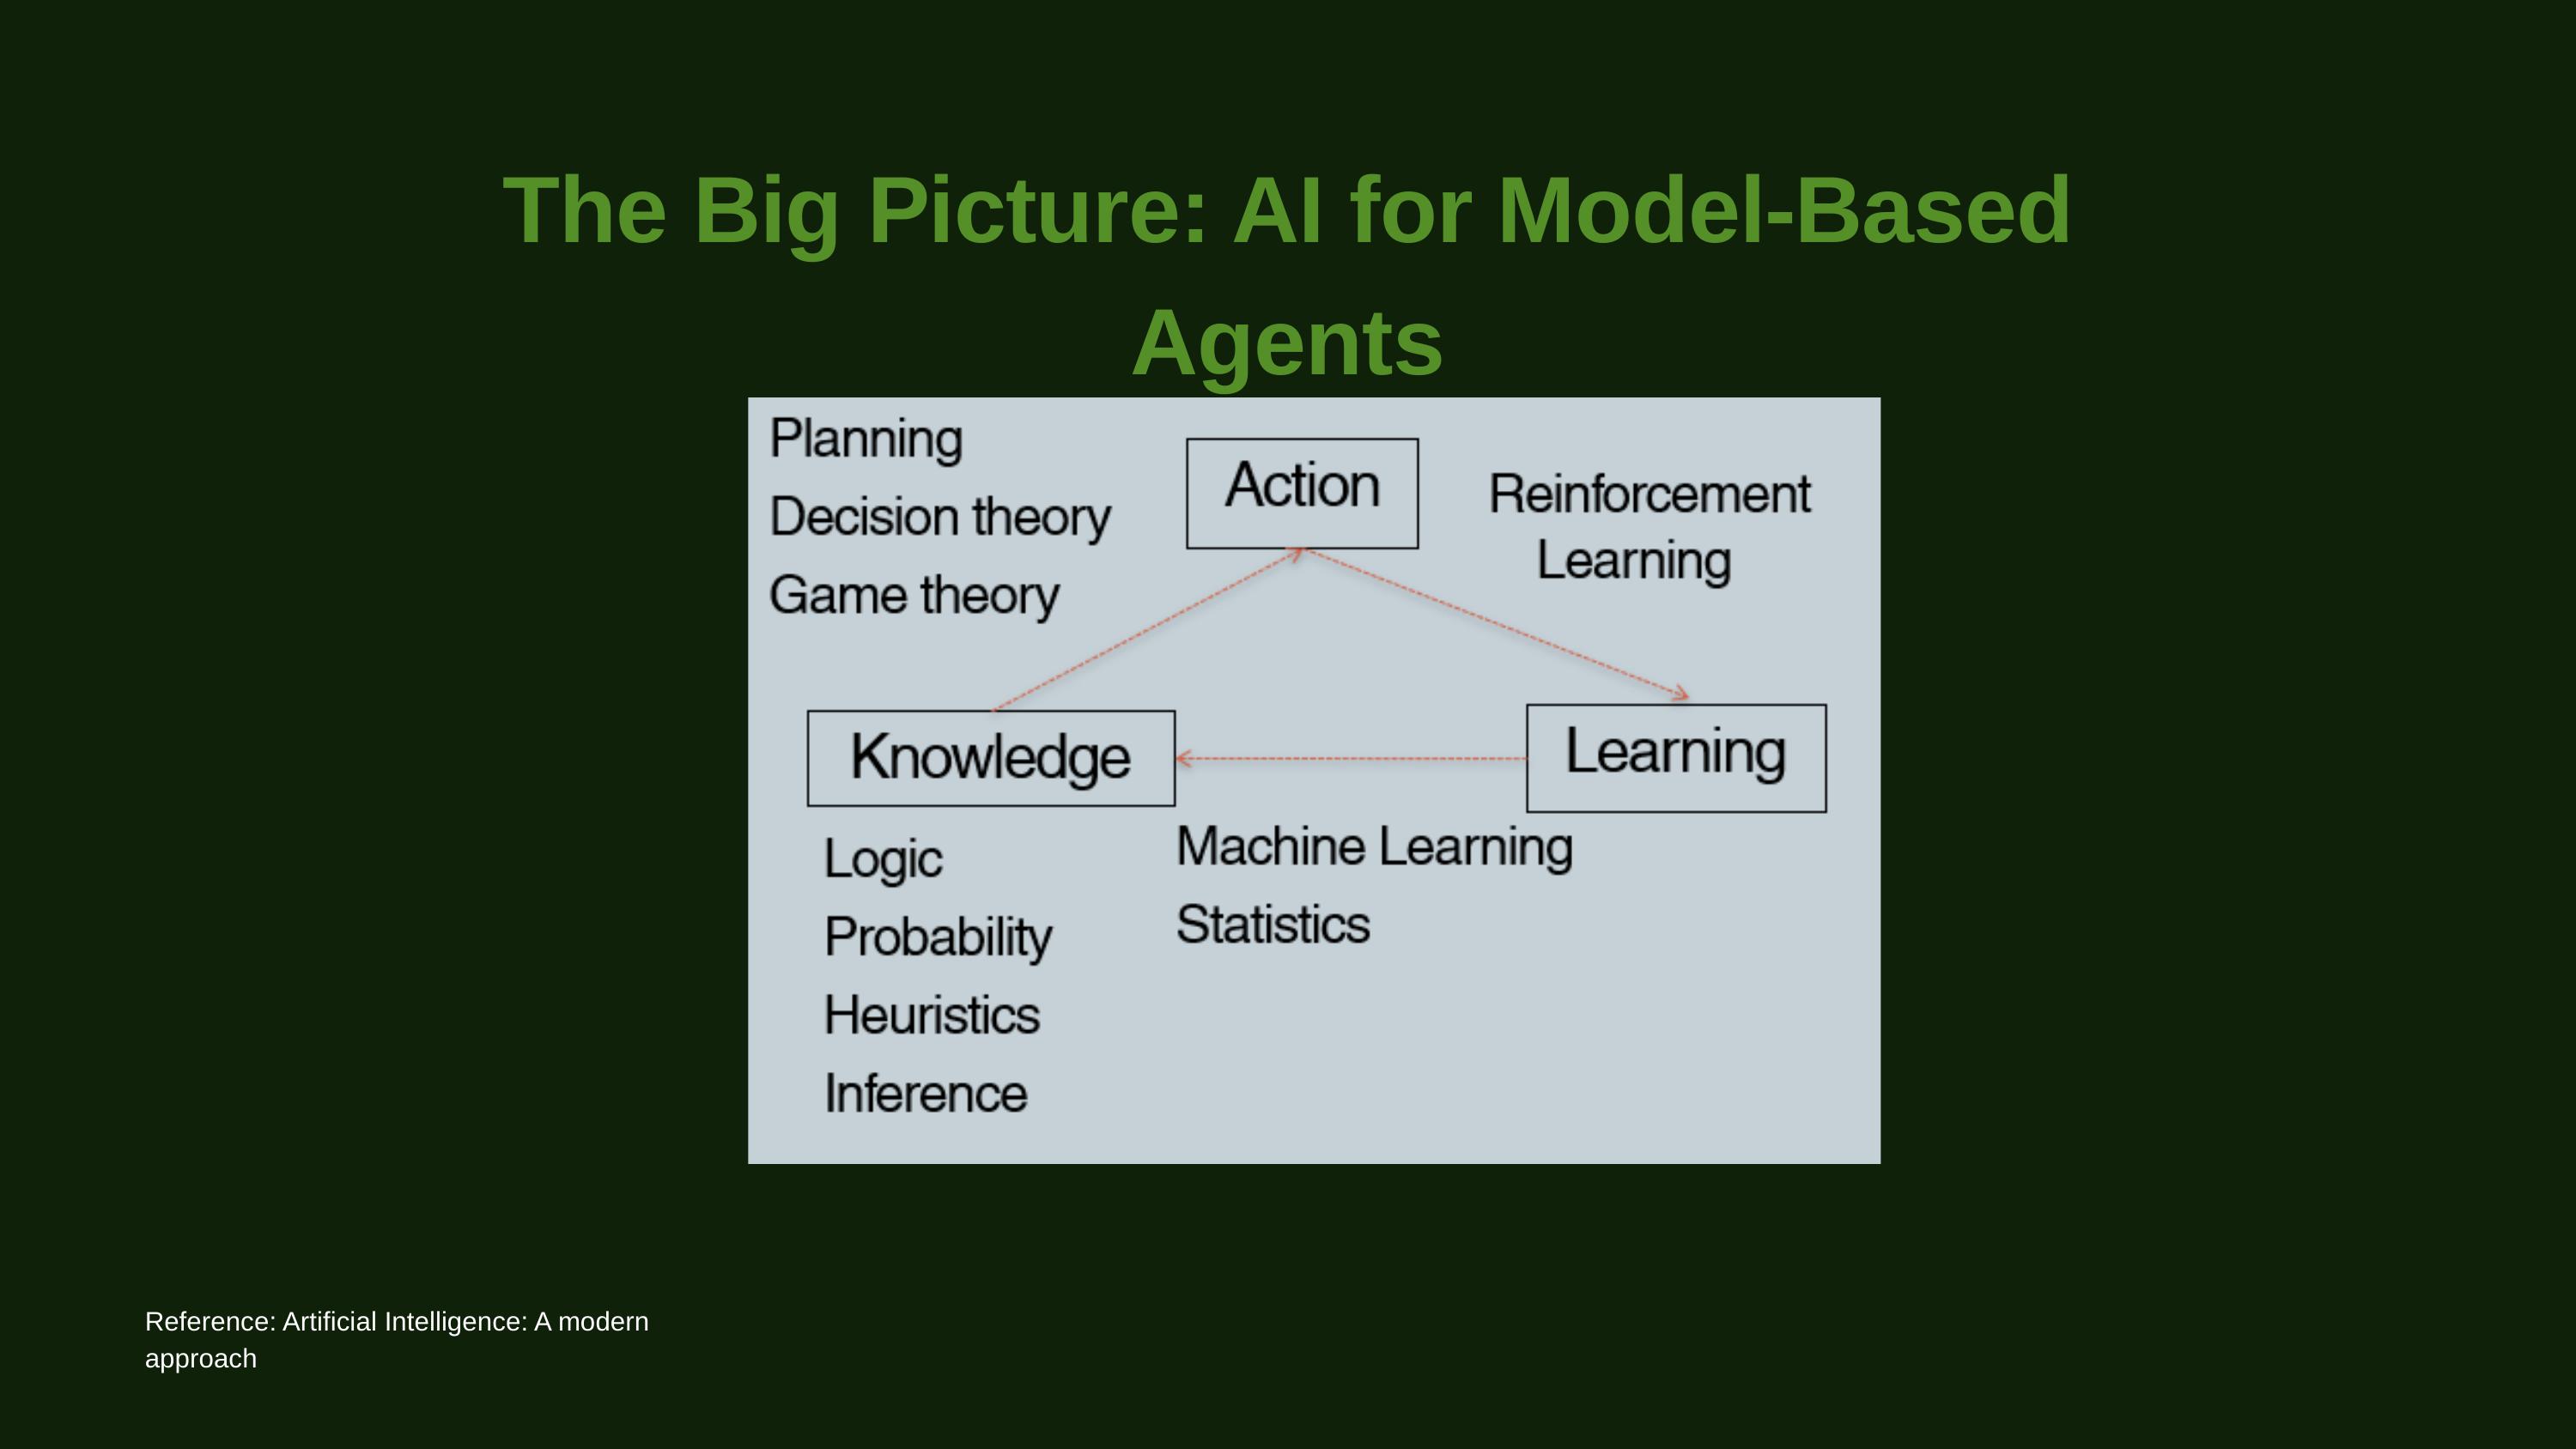

The Big Picture: AI for Model-Based Agents

Reference: Artificial Intelligence: A modern approach